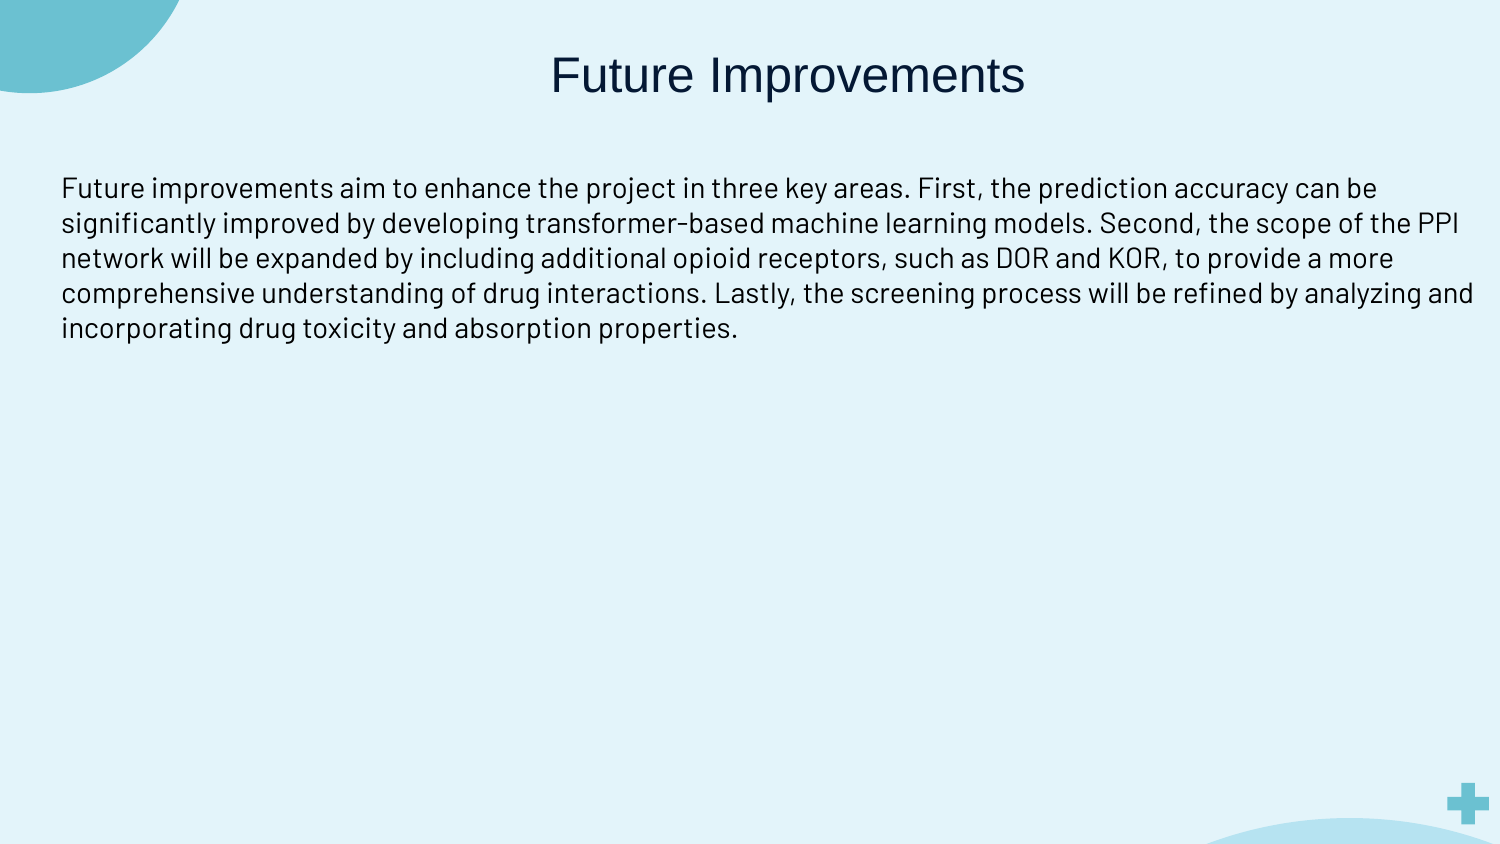

Future Improvements
Future improvements aim to enhance the project in three key areas. First, the prediction accuracy can be significantly improved by developing transformer-based machine learning models. Second, the scope of the PPI network will be expanded by including additional opioid receptors, such as DOR and KOR, to provide a more comprehensive understanding of drug interactions. Lastly, the screening process will be refined by analyzing and incorporating drug toxicity and absorption properties.